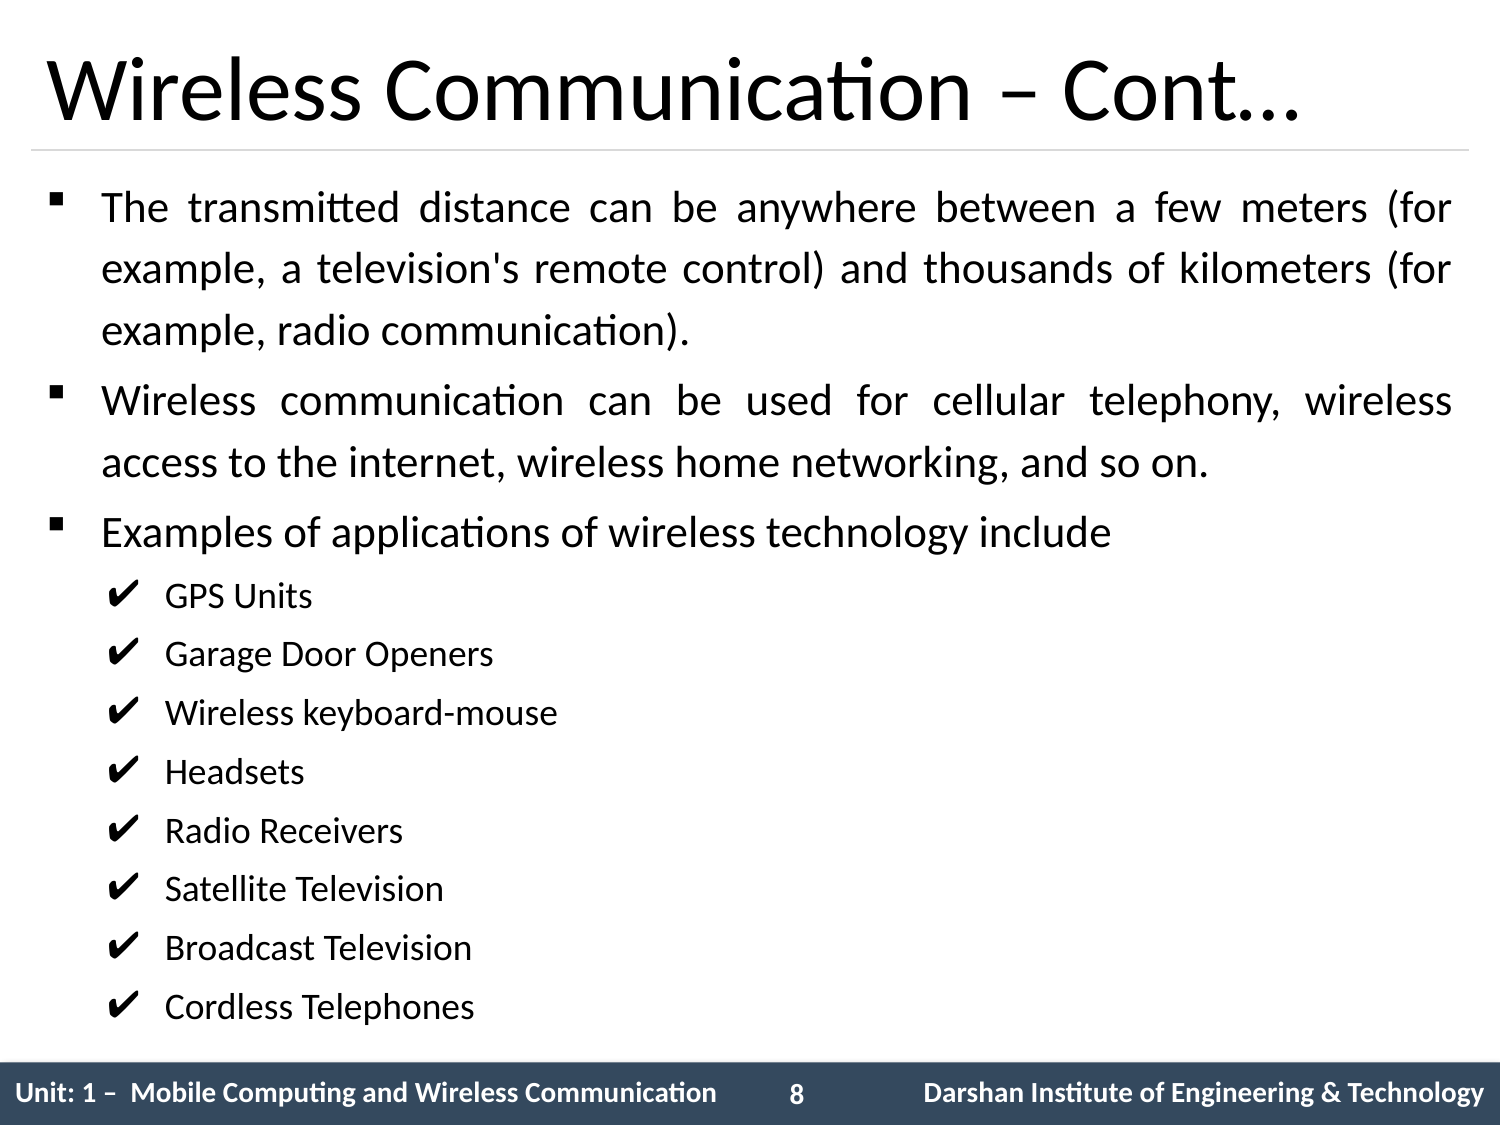

# Wireless Communication – Cont…
The transmitted distance can be anywhere between a few meters (for example, a television's remote control) and thousands of kilometers (for example, radio communication).
Wireless communication can be used for cellular telephony, wireless access to the internet, wireless home networking, and so on.
Examples of applications of wireless technology include
GPS Units
Garage Door Openers
Wireless keyboard-mouse
Headsets
Radio Receivers
Satellite Television
Broadcast Television
Cordless Telephones